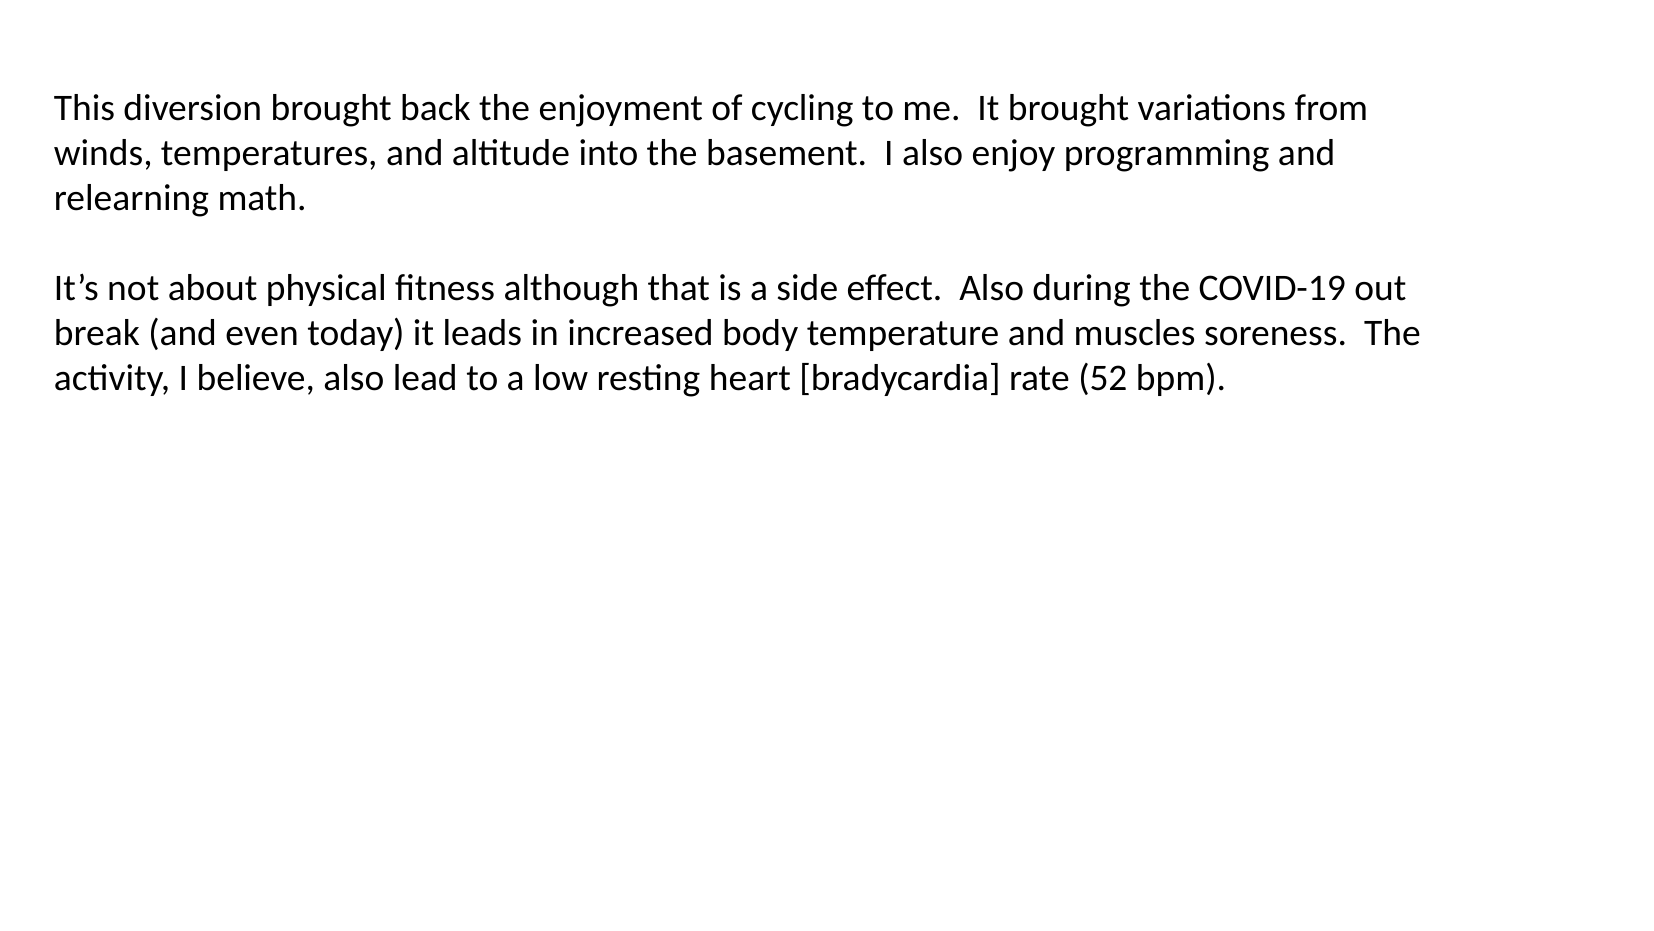

This diversion brought back the enjoyment of cycling to me.  It brought variations from winds, temperatures, and altitude into the basement.  I also enjoy programming and relearning math.

It’s not about physical fitness although that is a side effect.  Also during the COVID-19 out break (and even today) it leads in increased body temperature and muscles soreness.  The activity, I believe, also lead to a low resting heart [bradycardia] rate (52 bpm).